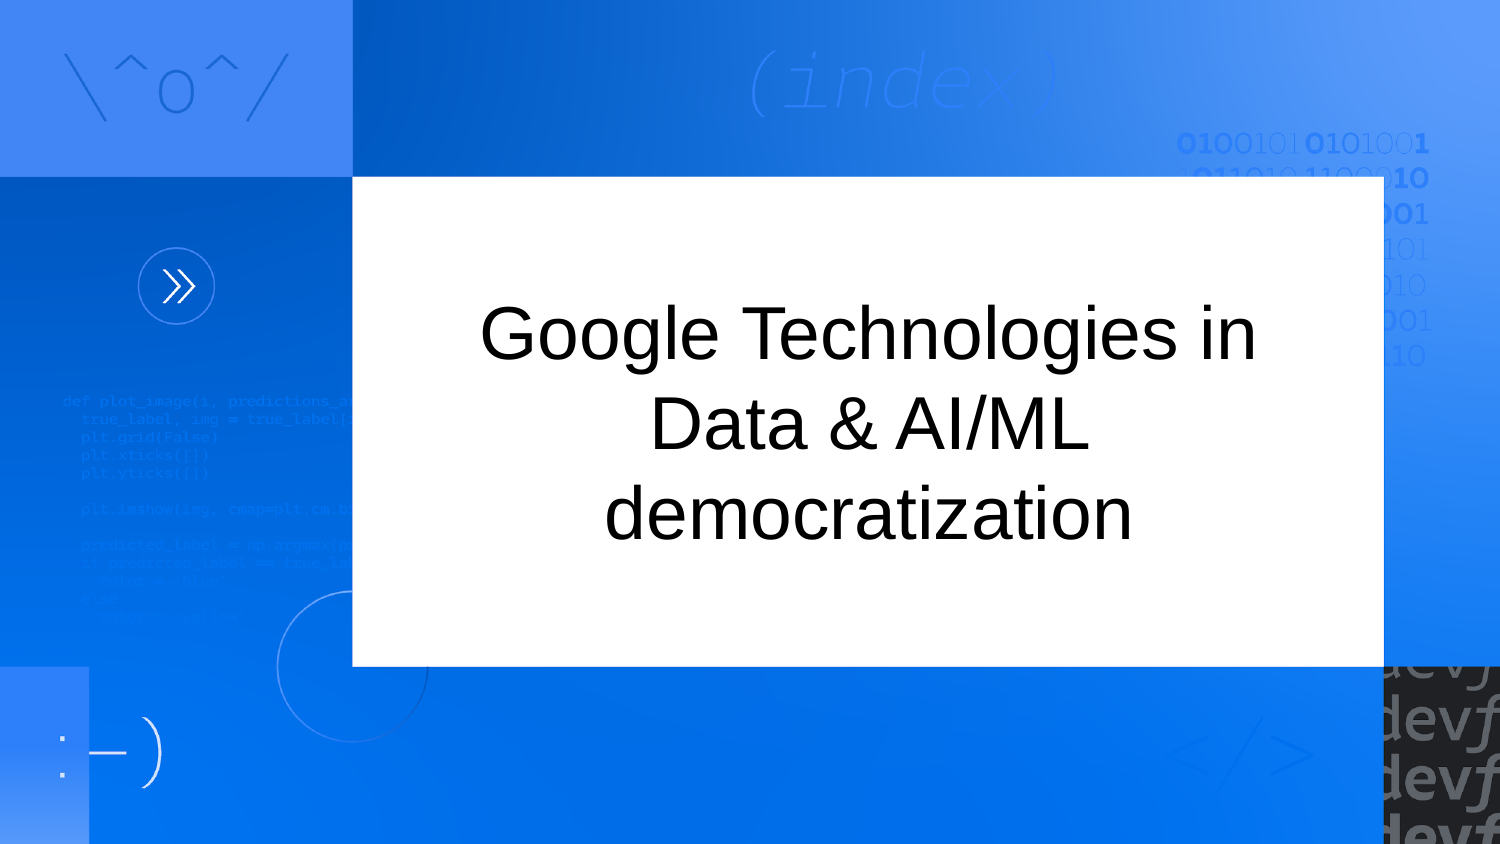

# Google Technologies in Data & AI/ML democratization